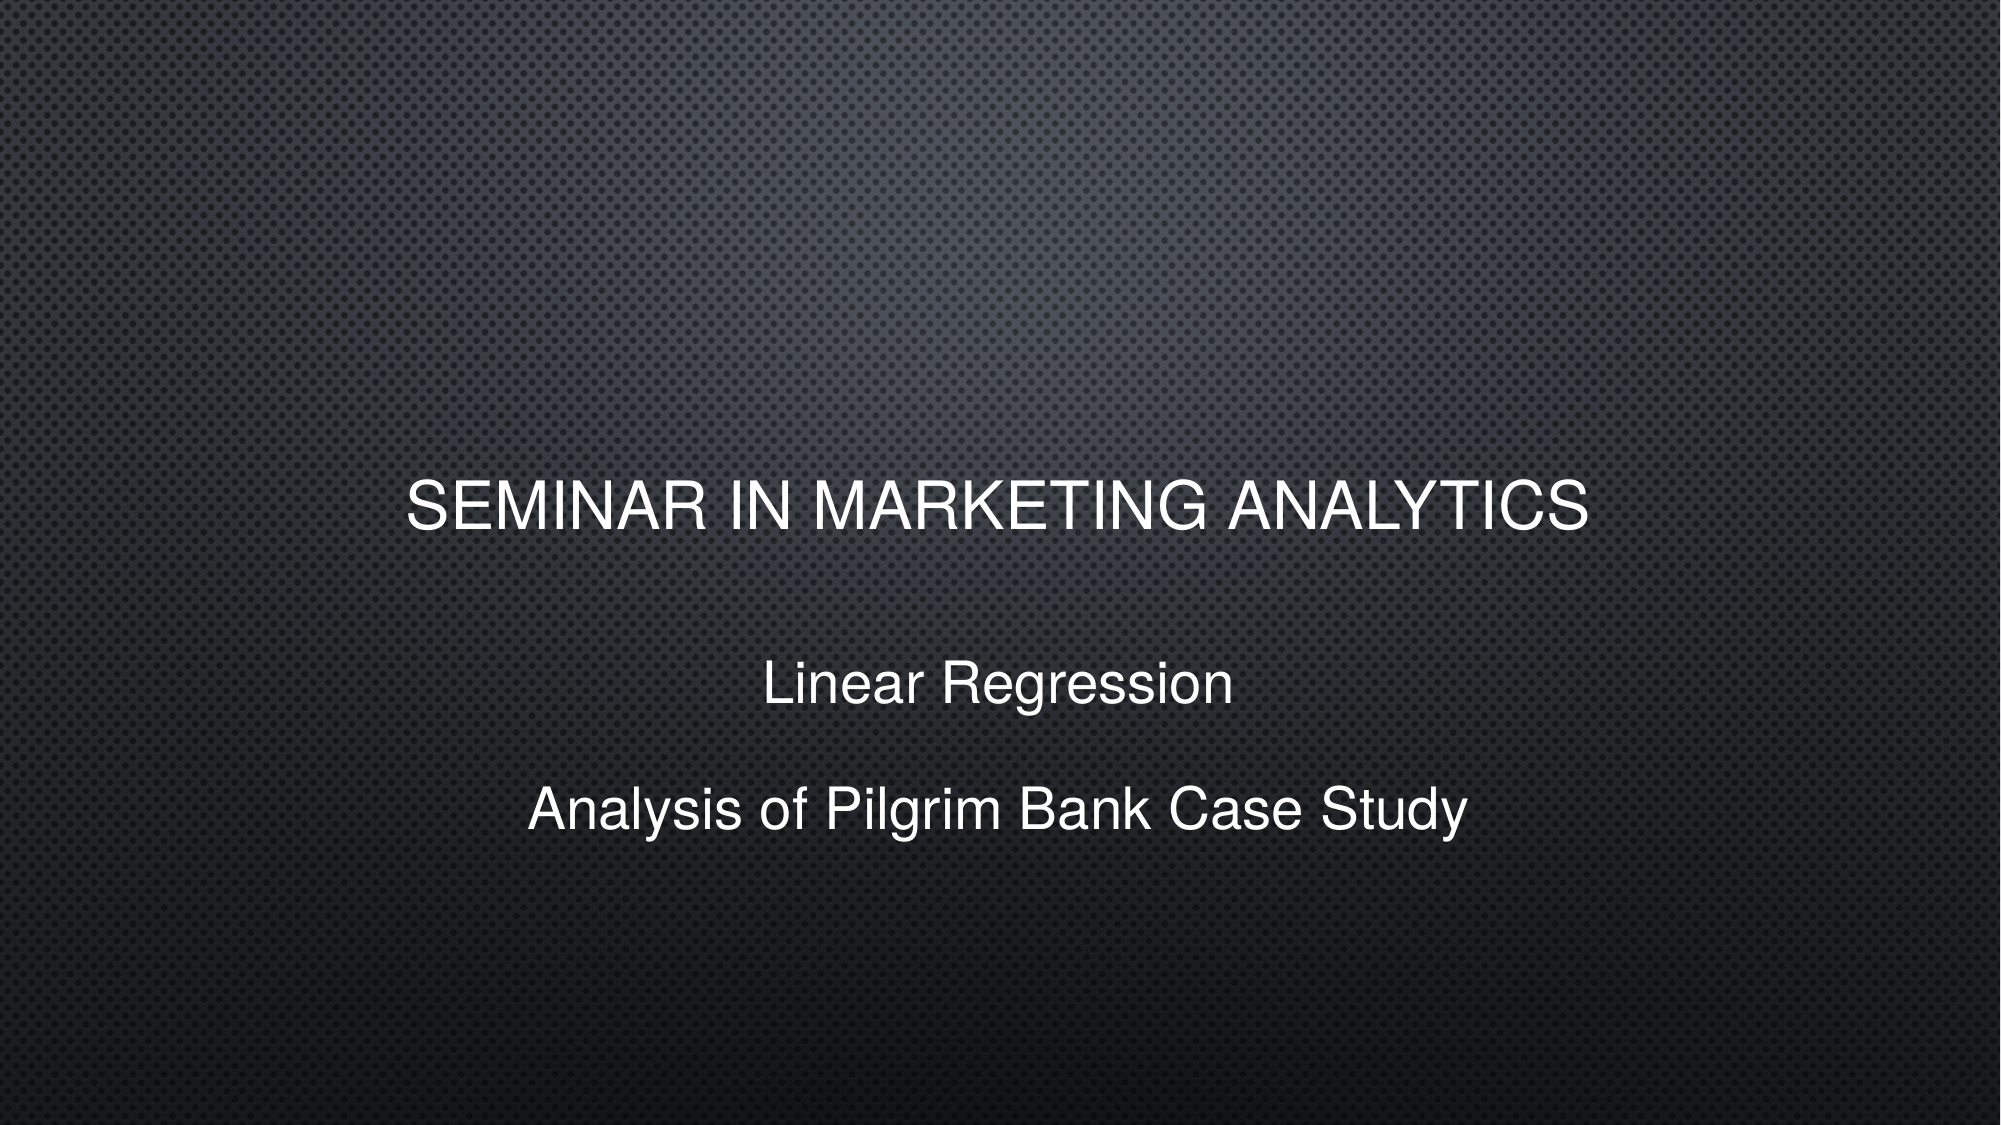

# Seminar in Marketing Analytics
Linear Regression
Analysis of Pilgrim Bank Case Study